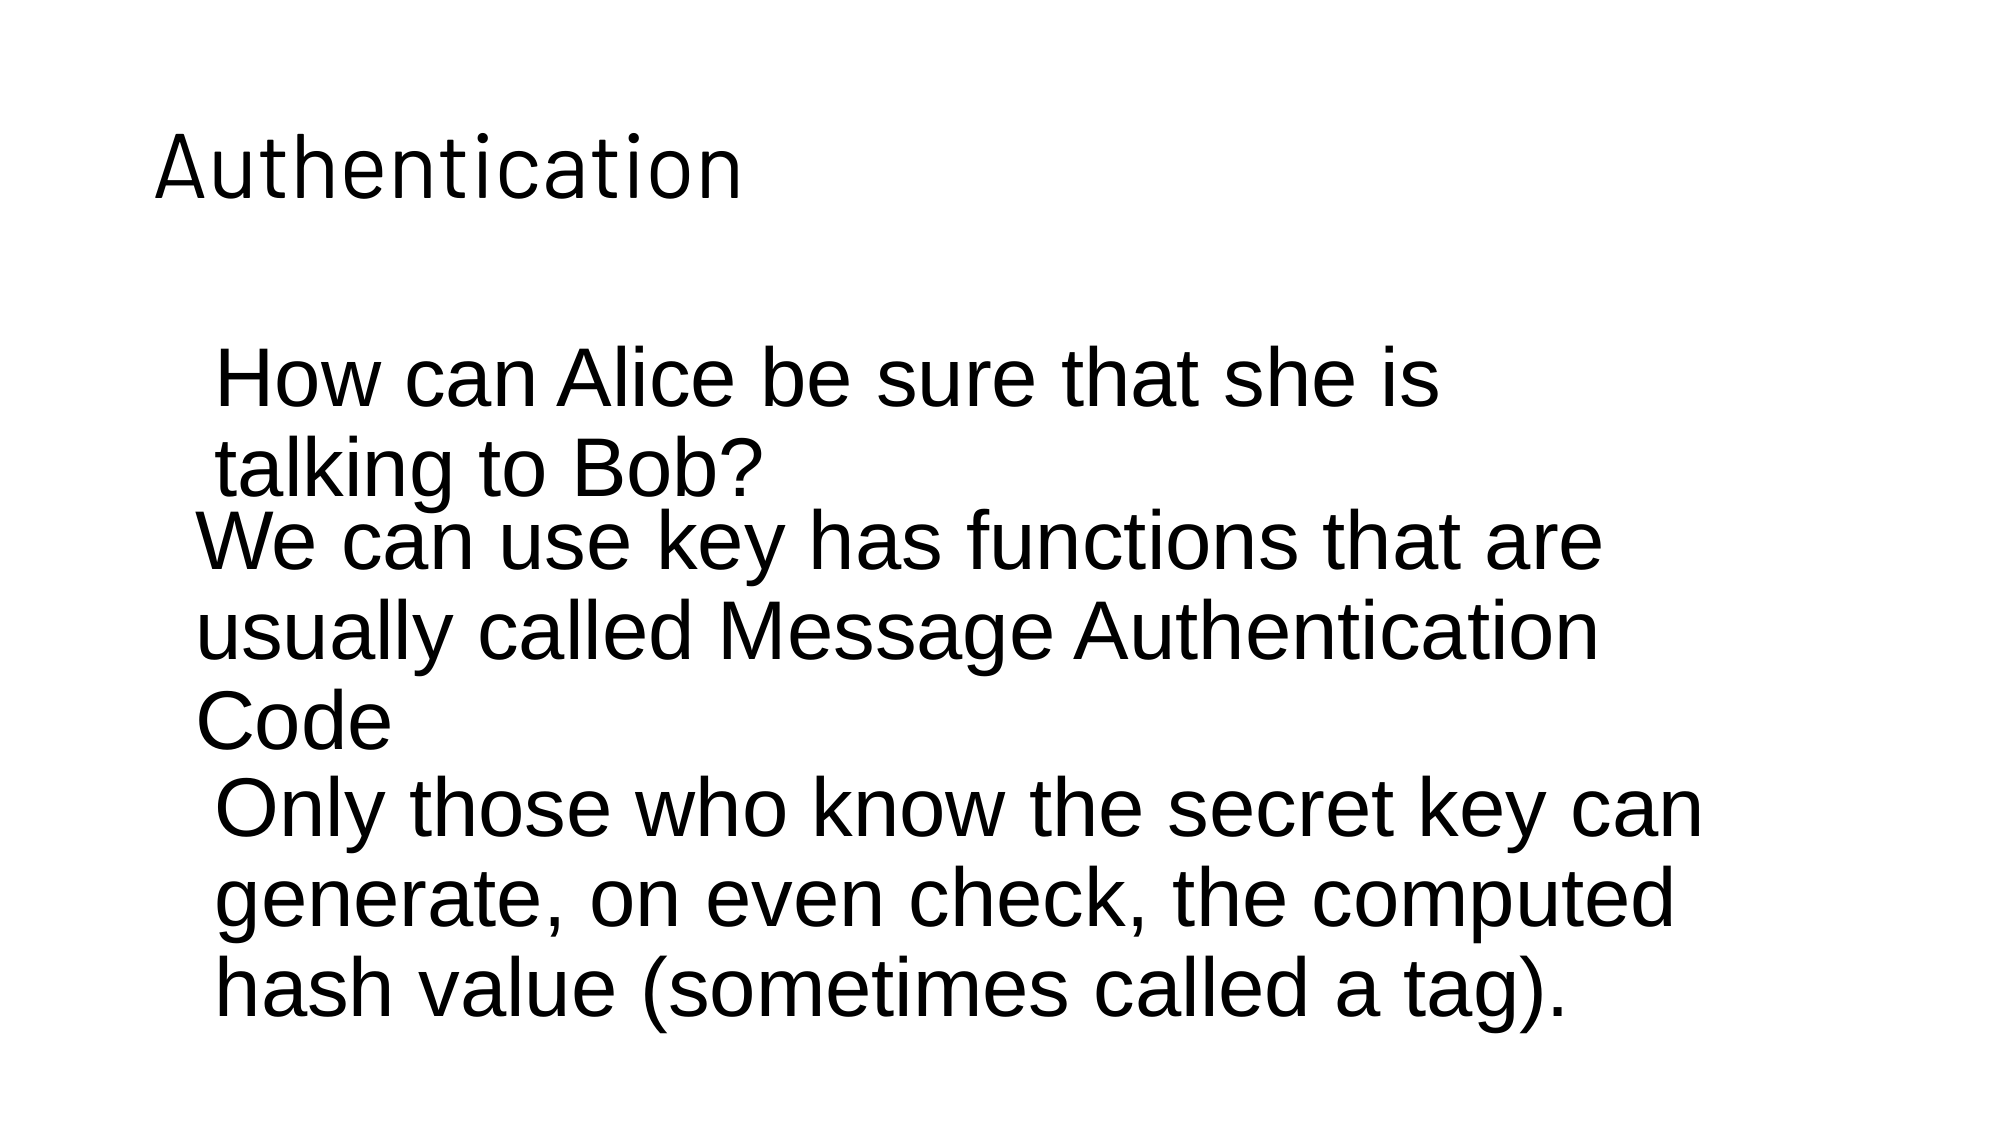

# Authentication
How can Alice be sure that she is talking to Bob?
We can use key has functions that are usually called Message Authentication Code
Only those who know the secret key can generate, on even check, the computed hash value (sometimes called a tag).